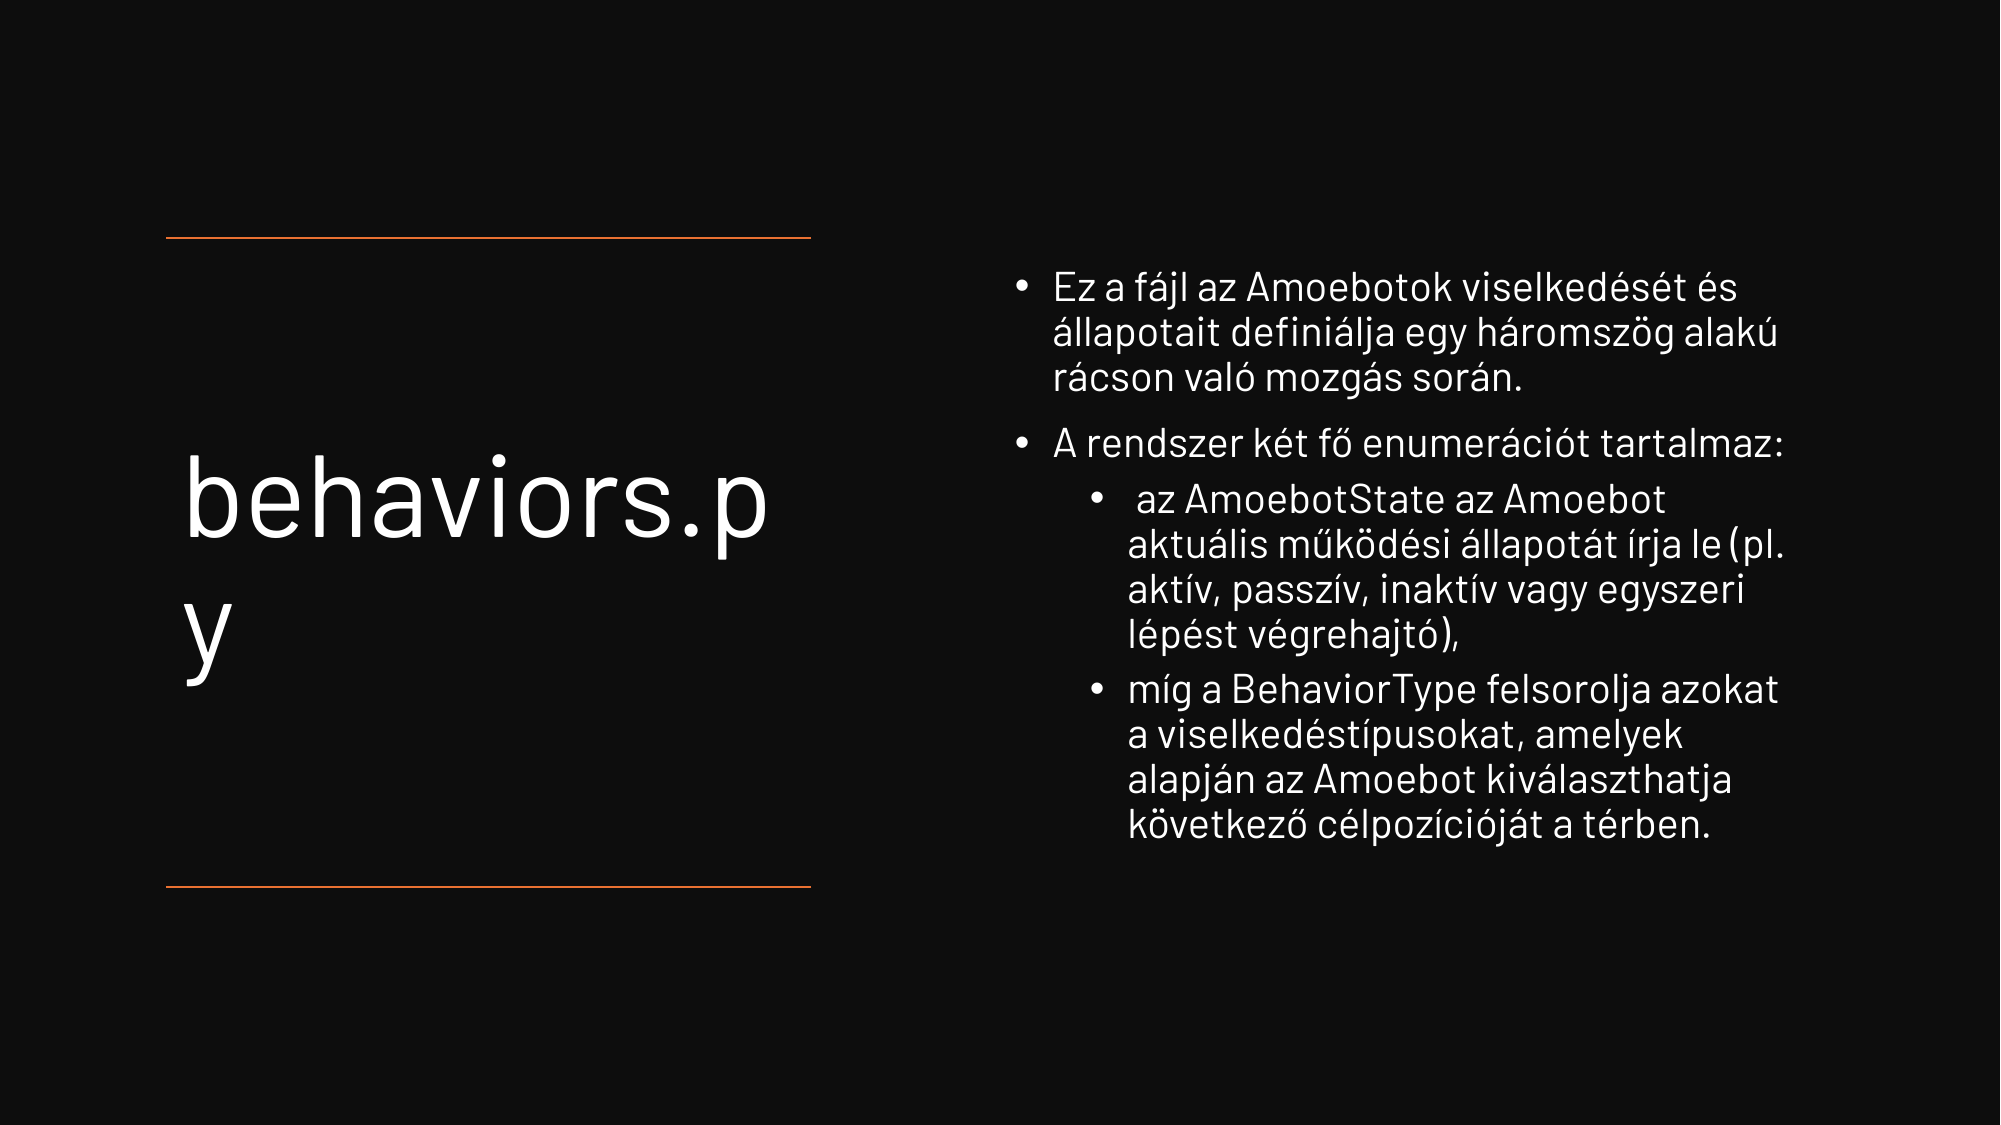

Ez a fájl az Amoebotok viselkedését és állapotait definiálja egy háromszög alakú rácson való mozgás során.
A rendszer két fő enumerációt tartalmaz:
 az AmoebotState az Amoebot aktuális működési állapotát írja le (pl. aktív, passzív, inaktív vagy egyszeri lépést végrehajtó),
míg a BehaviorType felsorolja azokat a viselkedéstípusokat, amelyek alapján az Amoebot kiválaszthatja következő célpozícióját a térben.
# behaviors.py